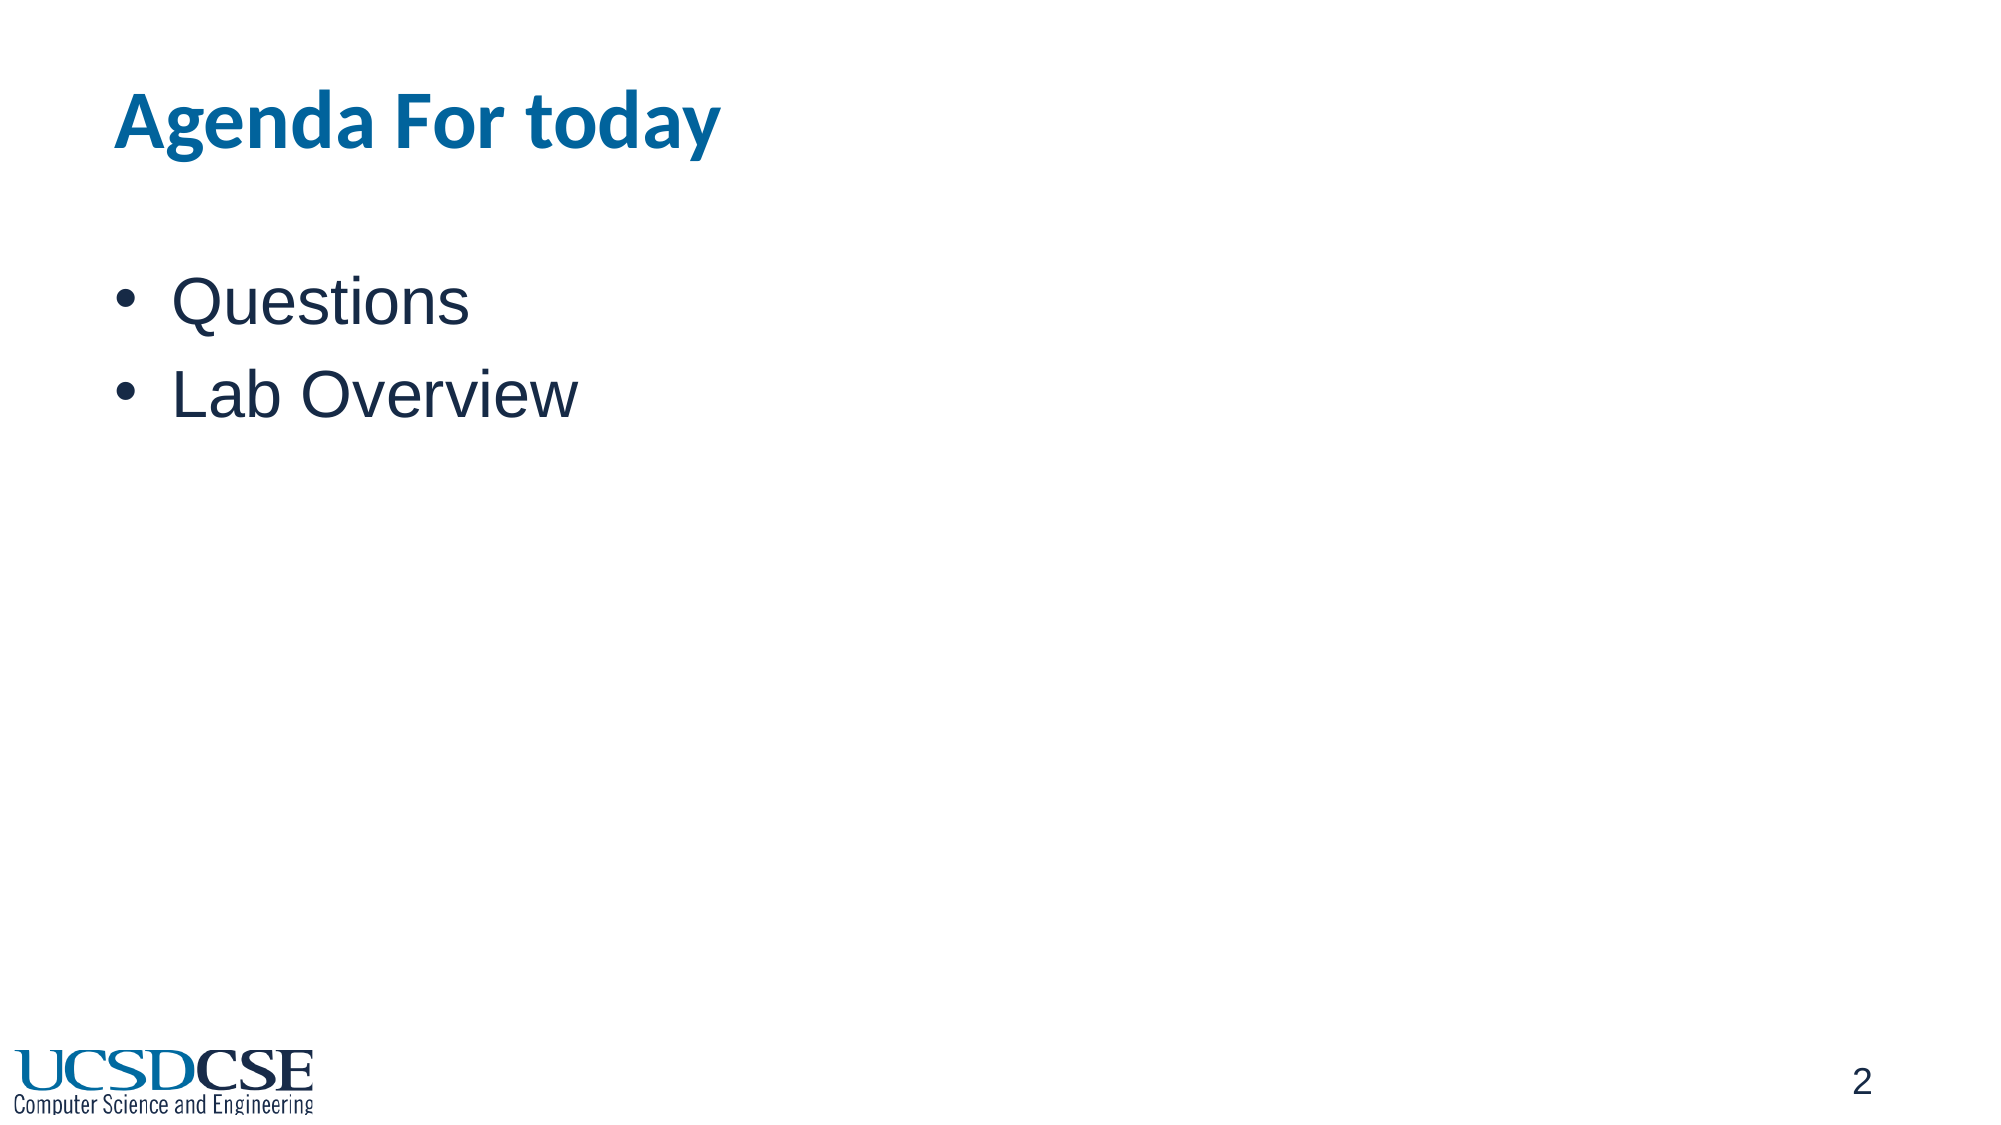

# Agenda For today
Questions
Lab Overview